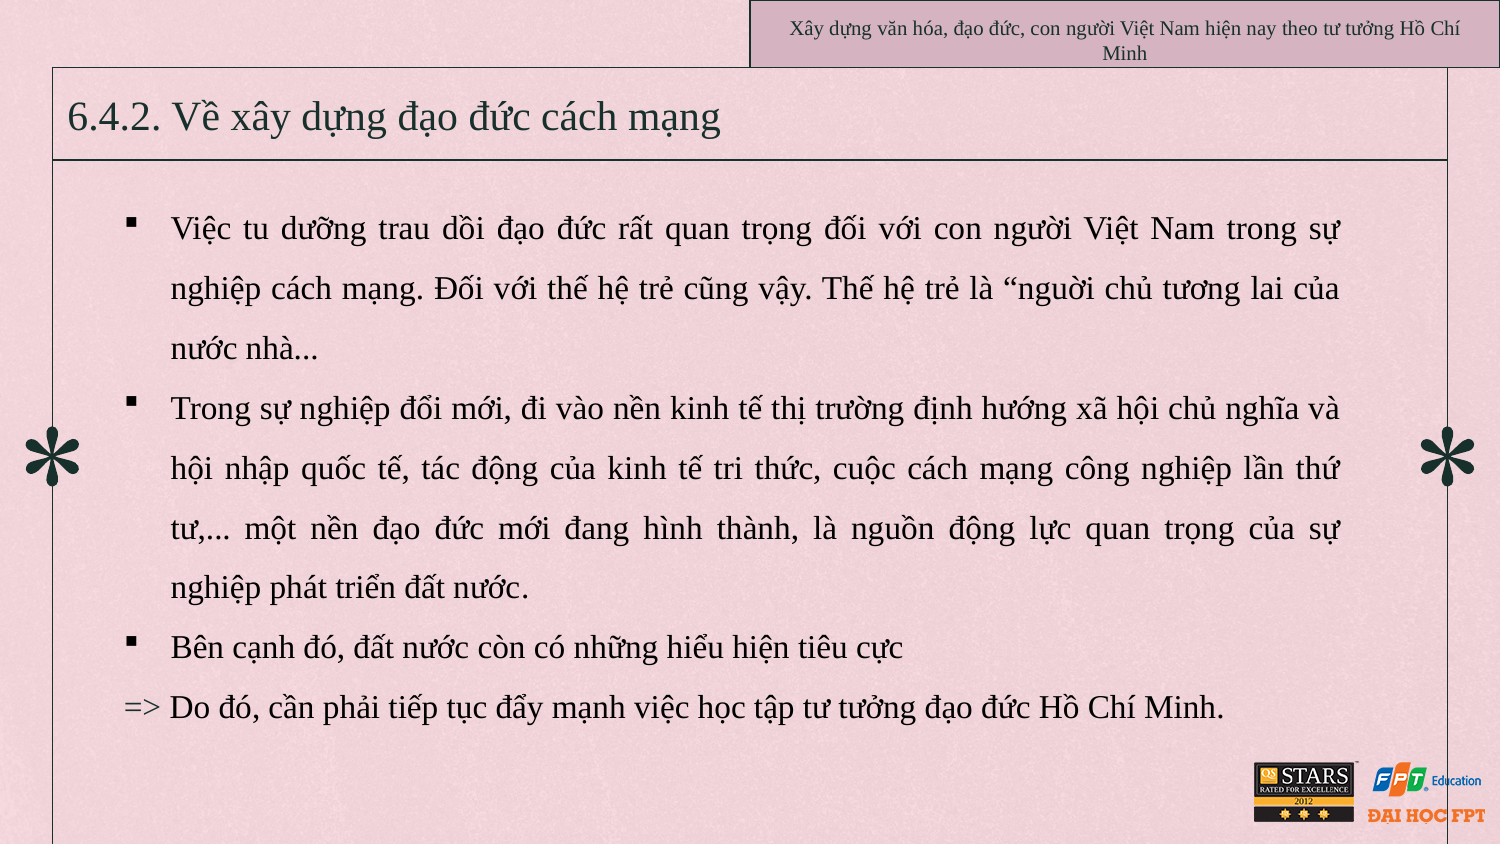

Xây dựng văn hóa, đạo đức, con người Việt Nam hiện nay theo tư tưởng Hồ Chí Minh
# 6.4.2. Về xây dựng đạo đức cách mạng
Việc tu dưỡng trau dồi đạo đức rất quan trọng đối với con người Việt Nam trong sự nghiệp cách mạng. Đối với thế hệ trẻ cũng vậy. Thế hệ trẻ là “nguời chủ tương lai của nước nhà...
Trong sự nghiệp đổi mới, đi vào nền kinh tế thị trường định hướng xã hội chủ nghĩa và hội nhập quốc tế, tác động của kinh tế tri thức, cuộc cách mạng công nghiệp lần thứ tư,... một nền đạo đức mới đang hình thành, là nguồn động lực quan trọng của sự nghiệp phát triển đất nước.
Bên cạnh đó, đất nước còn có những hiểu hiện tiêu cực
=> Do đó, cần phải tiếp tục đẩy mạnh việc học tập tư tưởng đạo đức Hồ Chí Minh.